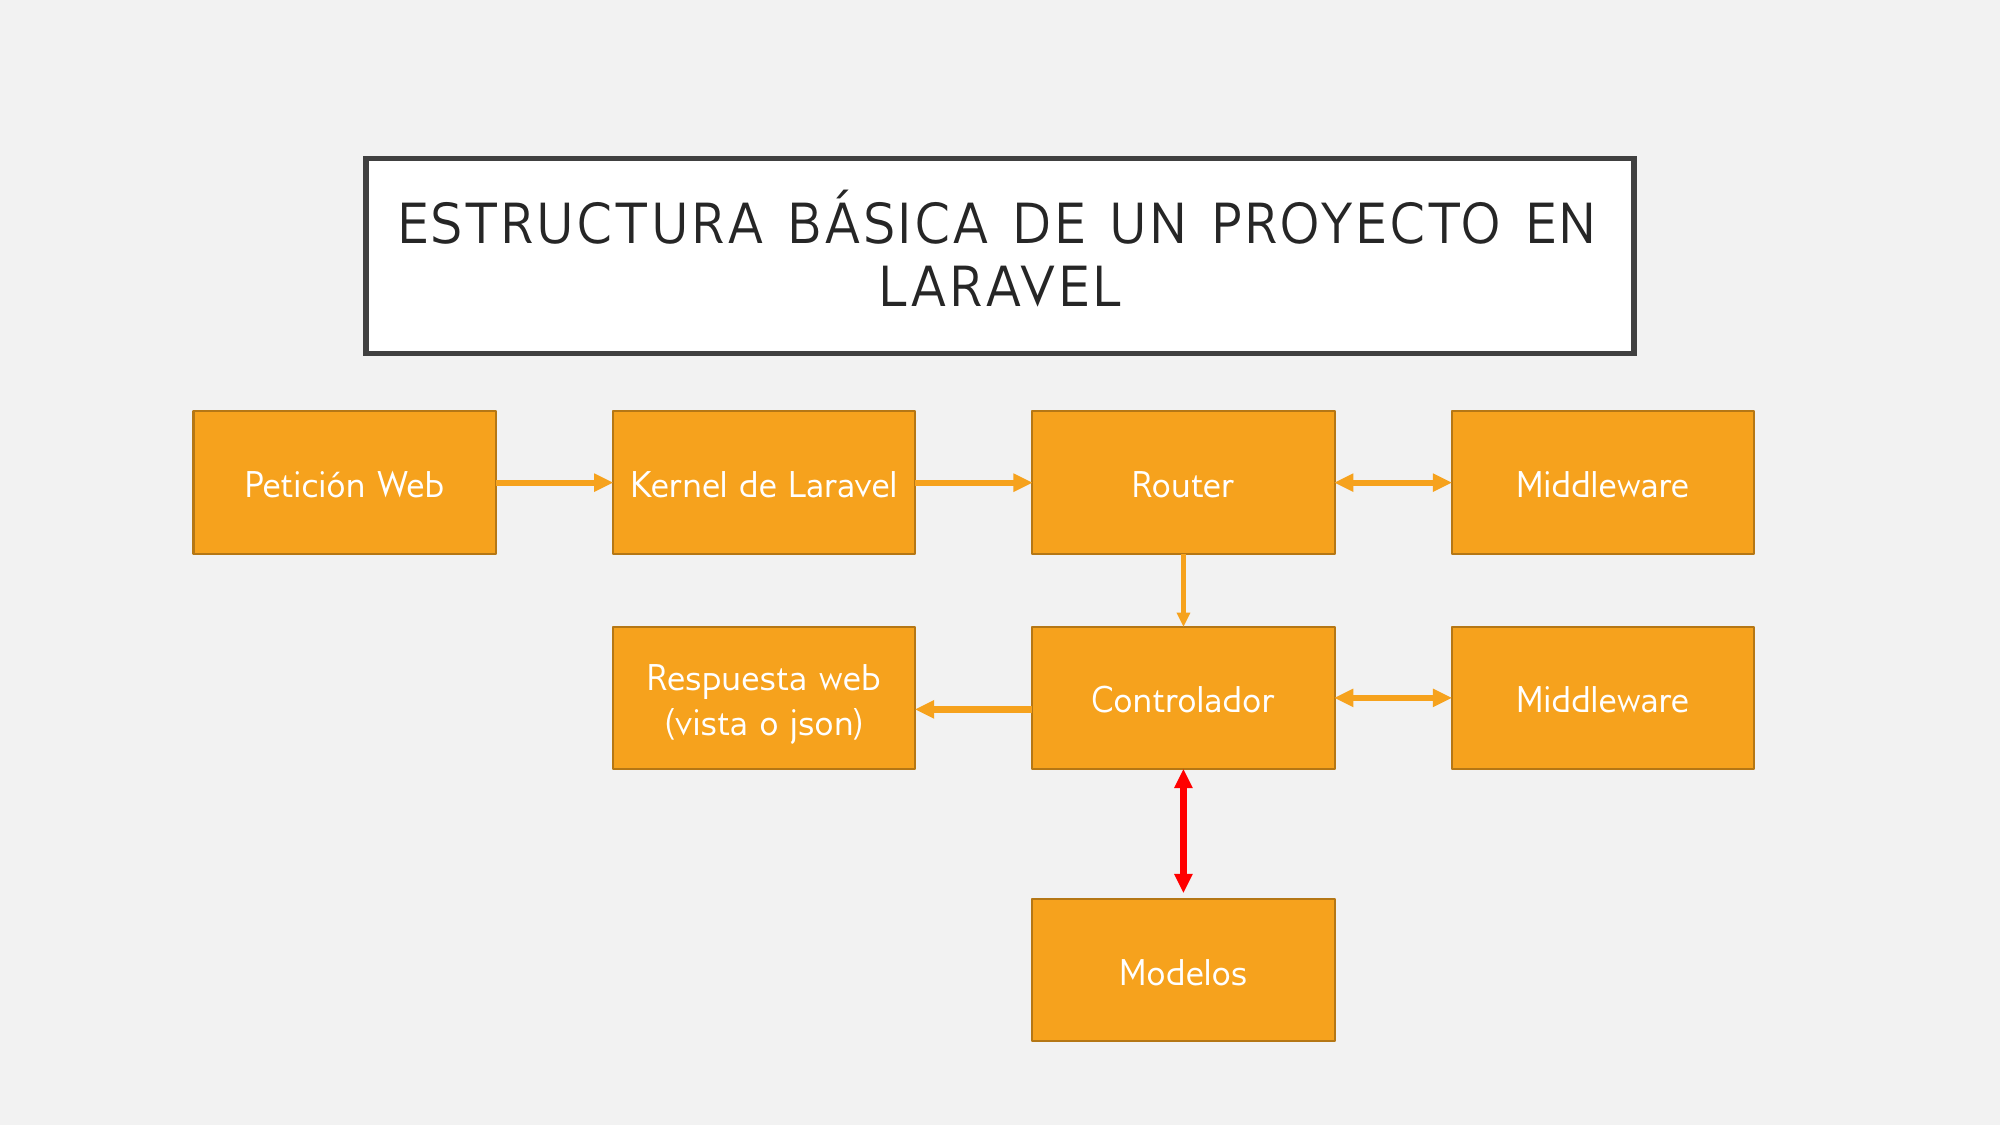

# Estructura básica de un proyecto en Laravel
Middleware
Kernel de Laravel
Router
Petición Web
Respuesta web
(vista o json)
Controlador
Middleware
Modelos